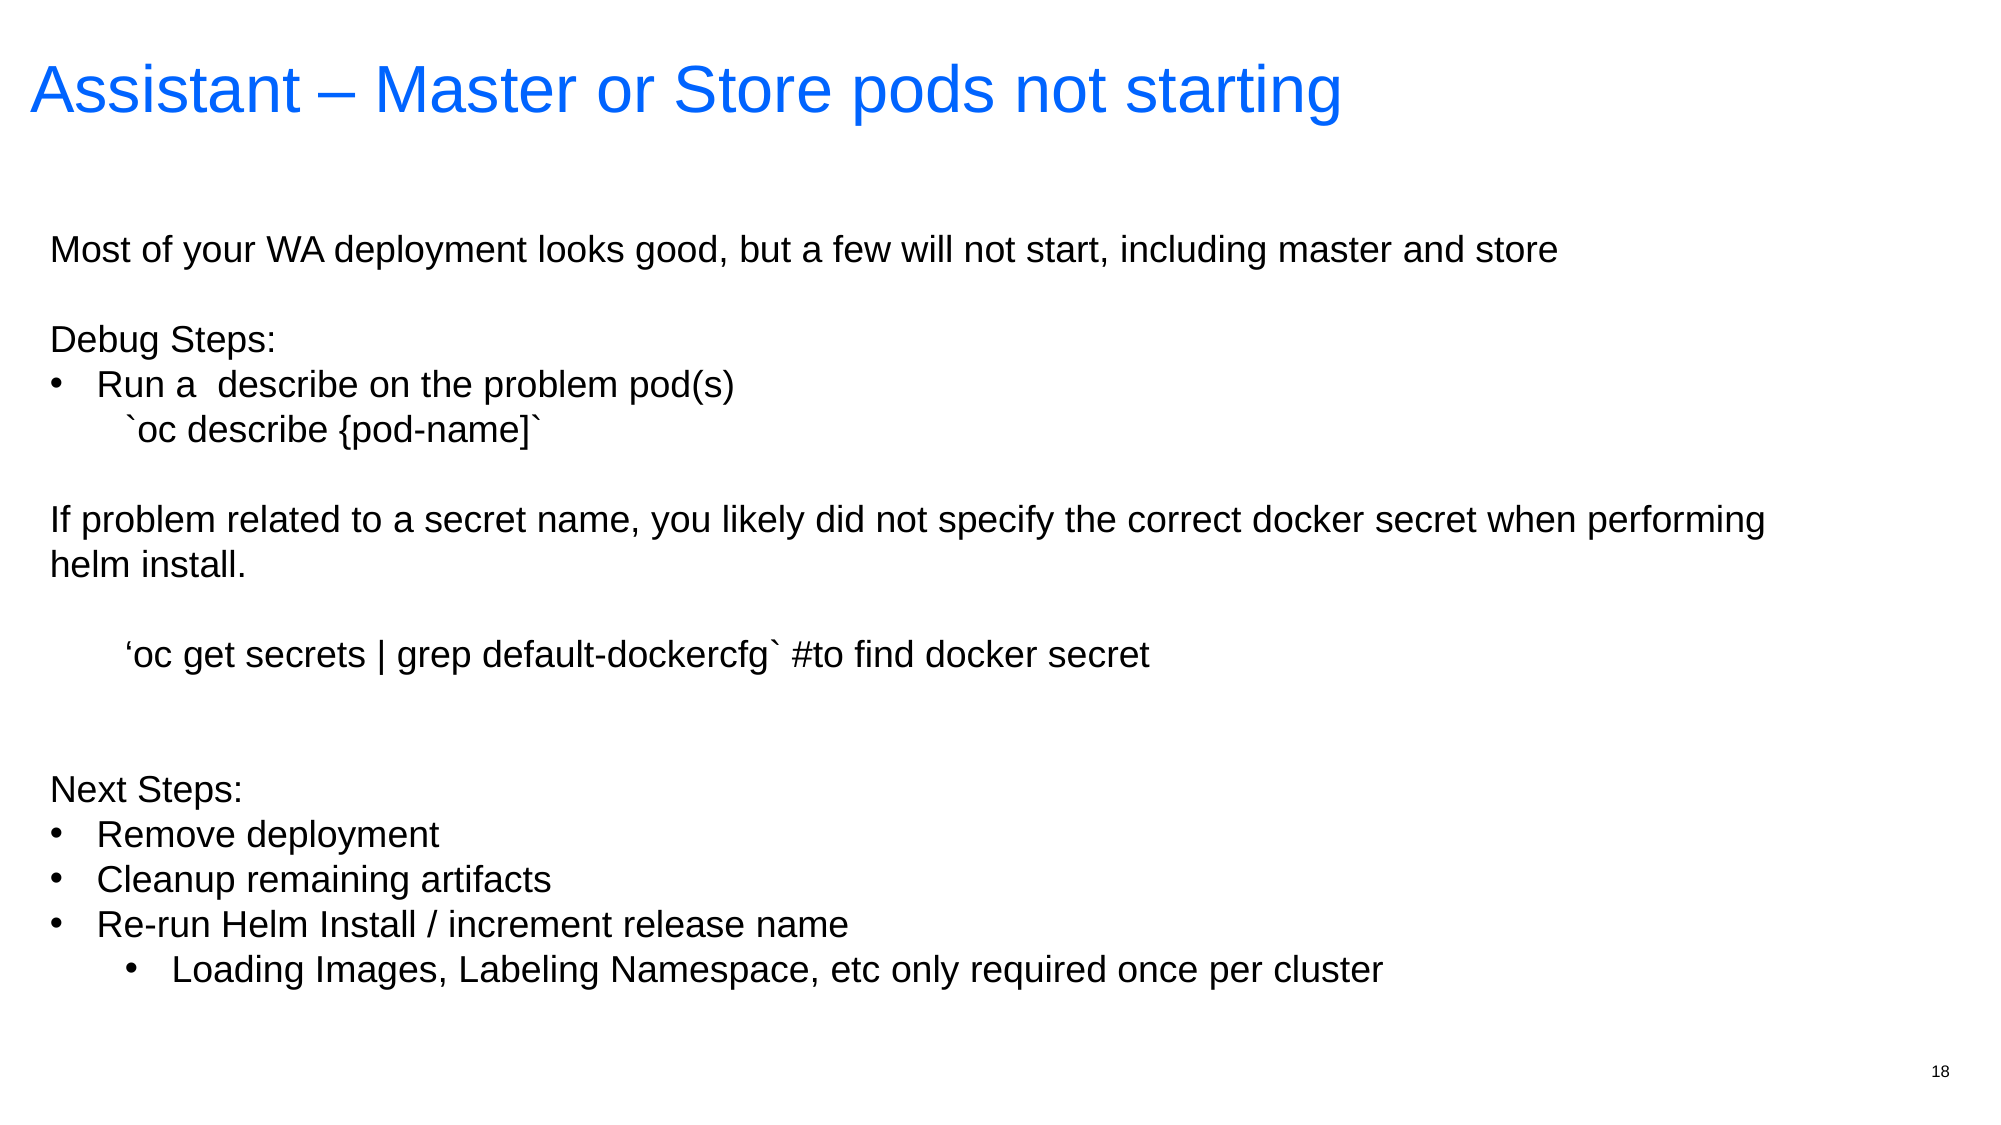

Assistant – Master or Store pods not starting
Most of your WA deployment looks good, but a few will not start, including master and store

Debug Steps:
Run a  describe on the problem pod(s)
`oc describe {pod-name]`

If problem related to a secret name, you likely did not specify the correct docker secret when performing helm install.

‘oc get secrets | grep default-dockercfg` #to find docker secret

Next Steps:
Remove deployment
Cleanup remaining artifacts
Re-run Helm Install / increment release name
Loading Images, Labeling Namespace, etc only required once per cluster

18